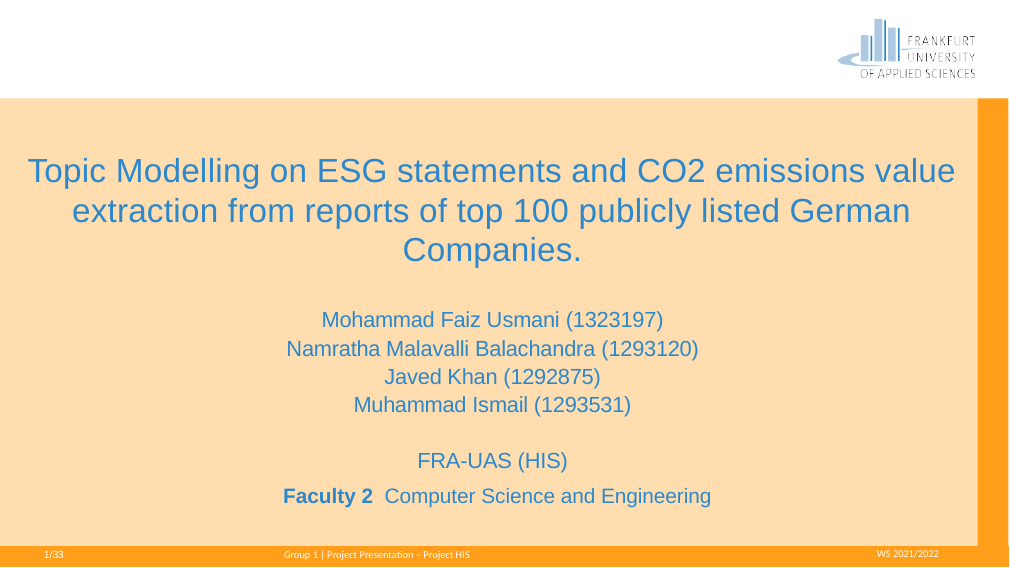

Topic Modelling on ESG statements and CO2 emissions value extraction from reports of top 100 publicly listed German Companies.
Mohammad Faiz Usmani (1323197)
Namratha Malavalli Balachandra (1293120)
Javed Khan (1292875)
Muhammad Ismail (1293531)

FRA-UAS (HIS)
Faculty 2  Computer Science and Engineering
WS 2021/2022
Group 1 | Project Presentation – Project HIS
1/33